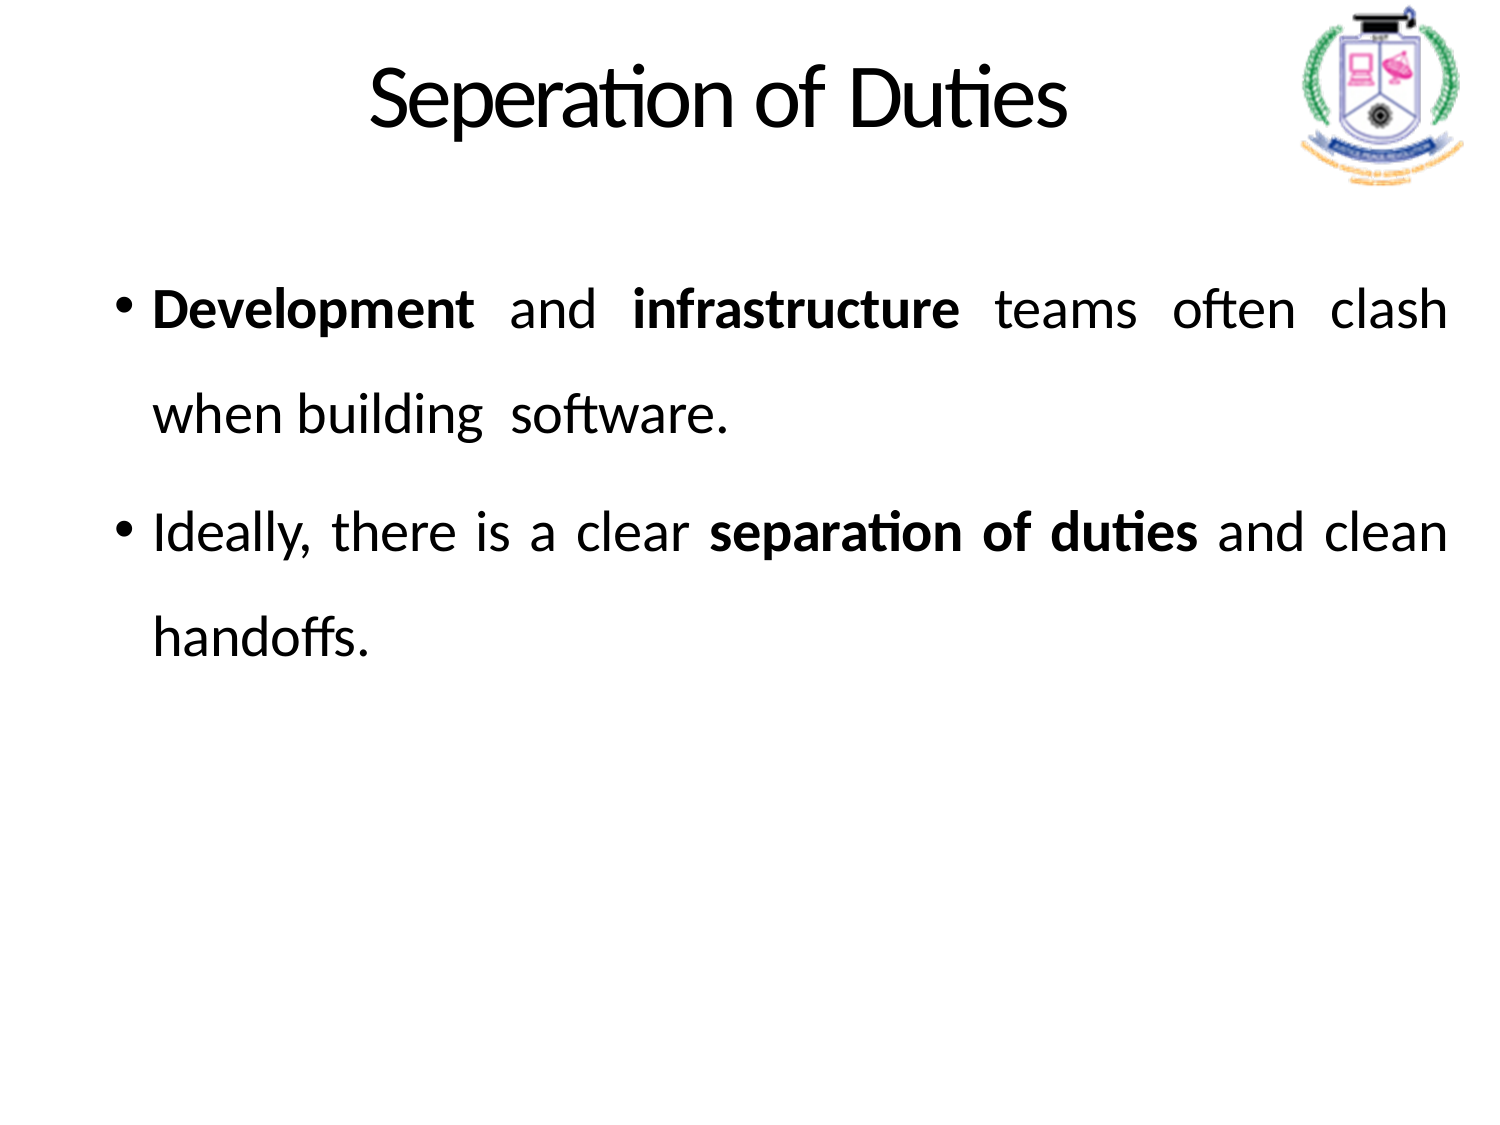

# Seperation of Duties
Development and infrastructure teams often clash when building  software.
Ideally, there is a clear separation of duties and clean handoffs.